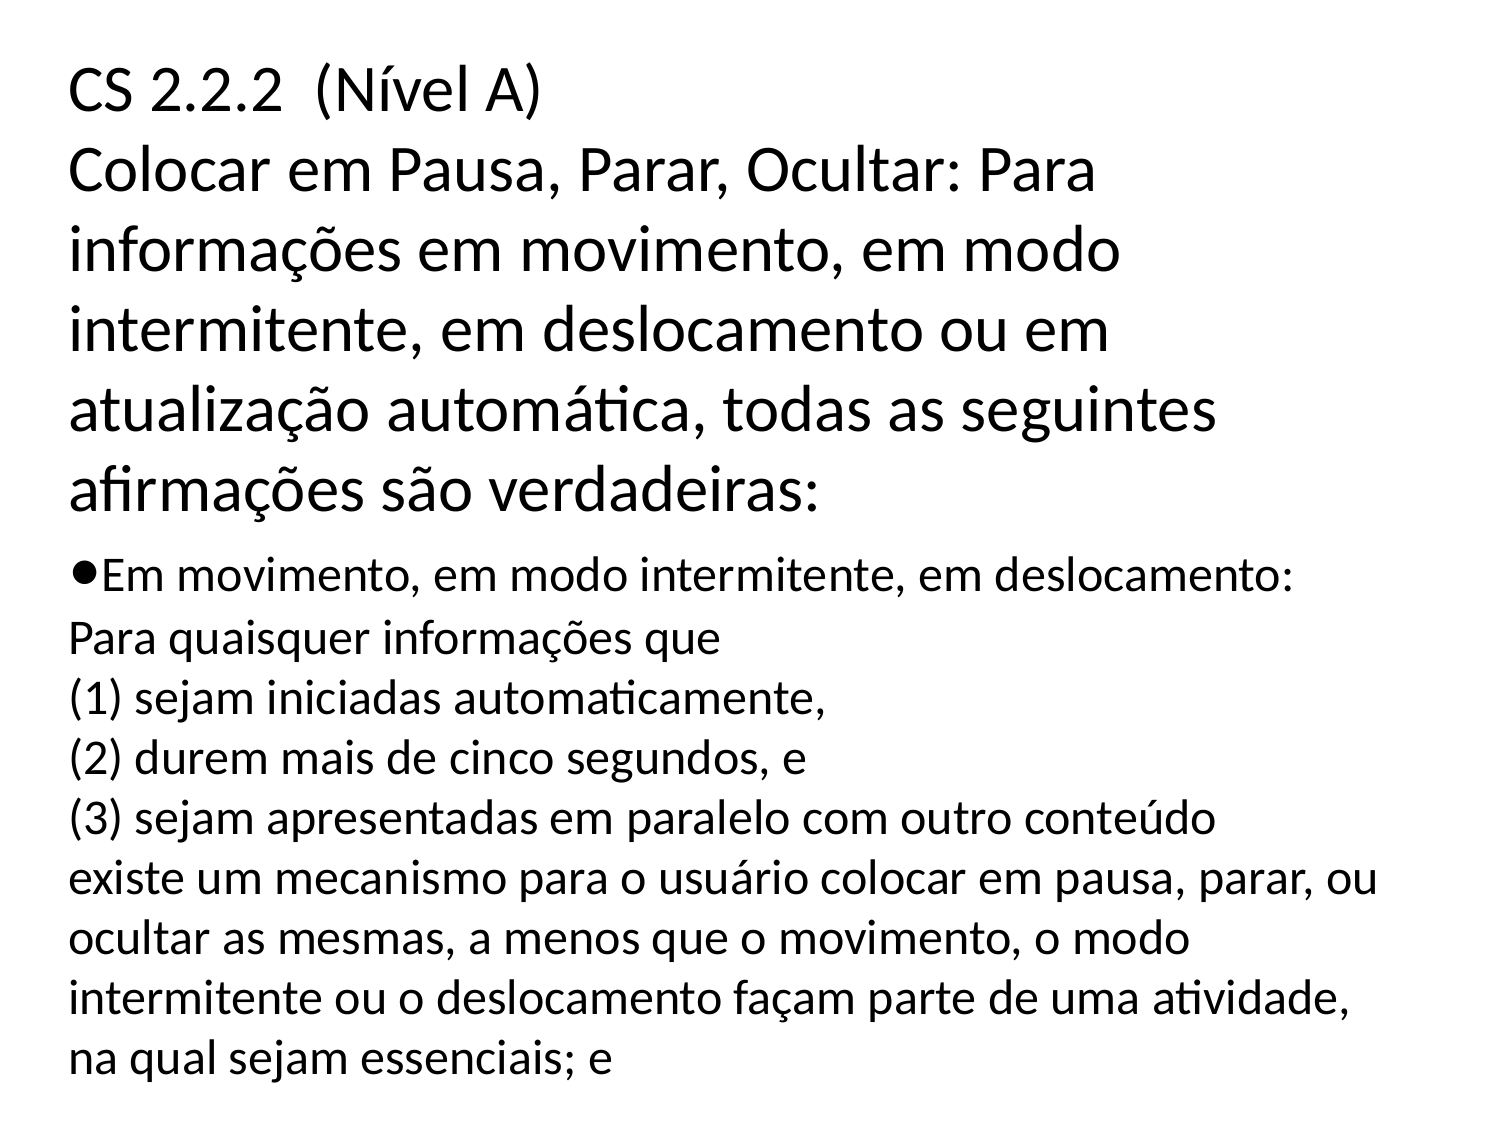

# CS 2.2.2  (Nível A) Colocar em Pausa, Parar, Ocultar: Para informações em movimento, em modo intermitente, em deslocamento ou em atualização automática, todas as seguintes afirmações são verdadeiras: •Em movimento, em modo intermitente, em deslocamento: Para quaisquer informações que (1) sejam iniciadas automaticamente, (2) durem mais de cinco segundos, e (3) sejam apresentadas em paralelo com outro conteúdo existe um mecanismo para o usuário colocar em pausa, parar, ou ocultar as mesmas, a menos que o movimento, o modo intermitente ou o deslocamento façam parte de uma atividade, na qual sejam essenciais; e